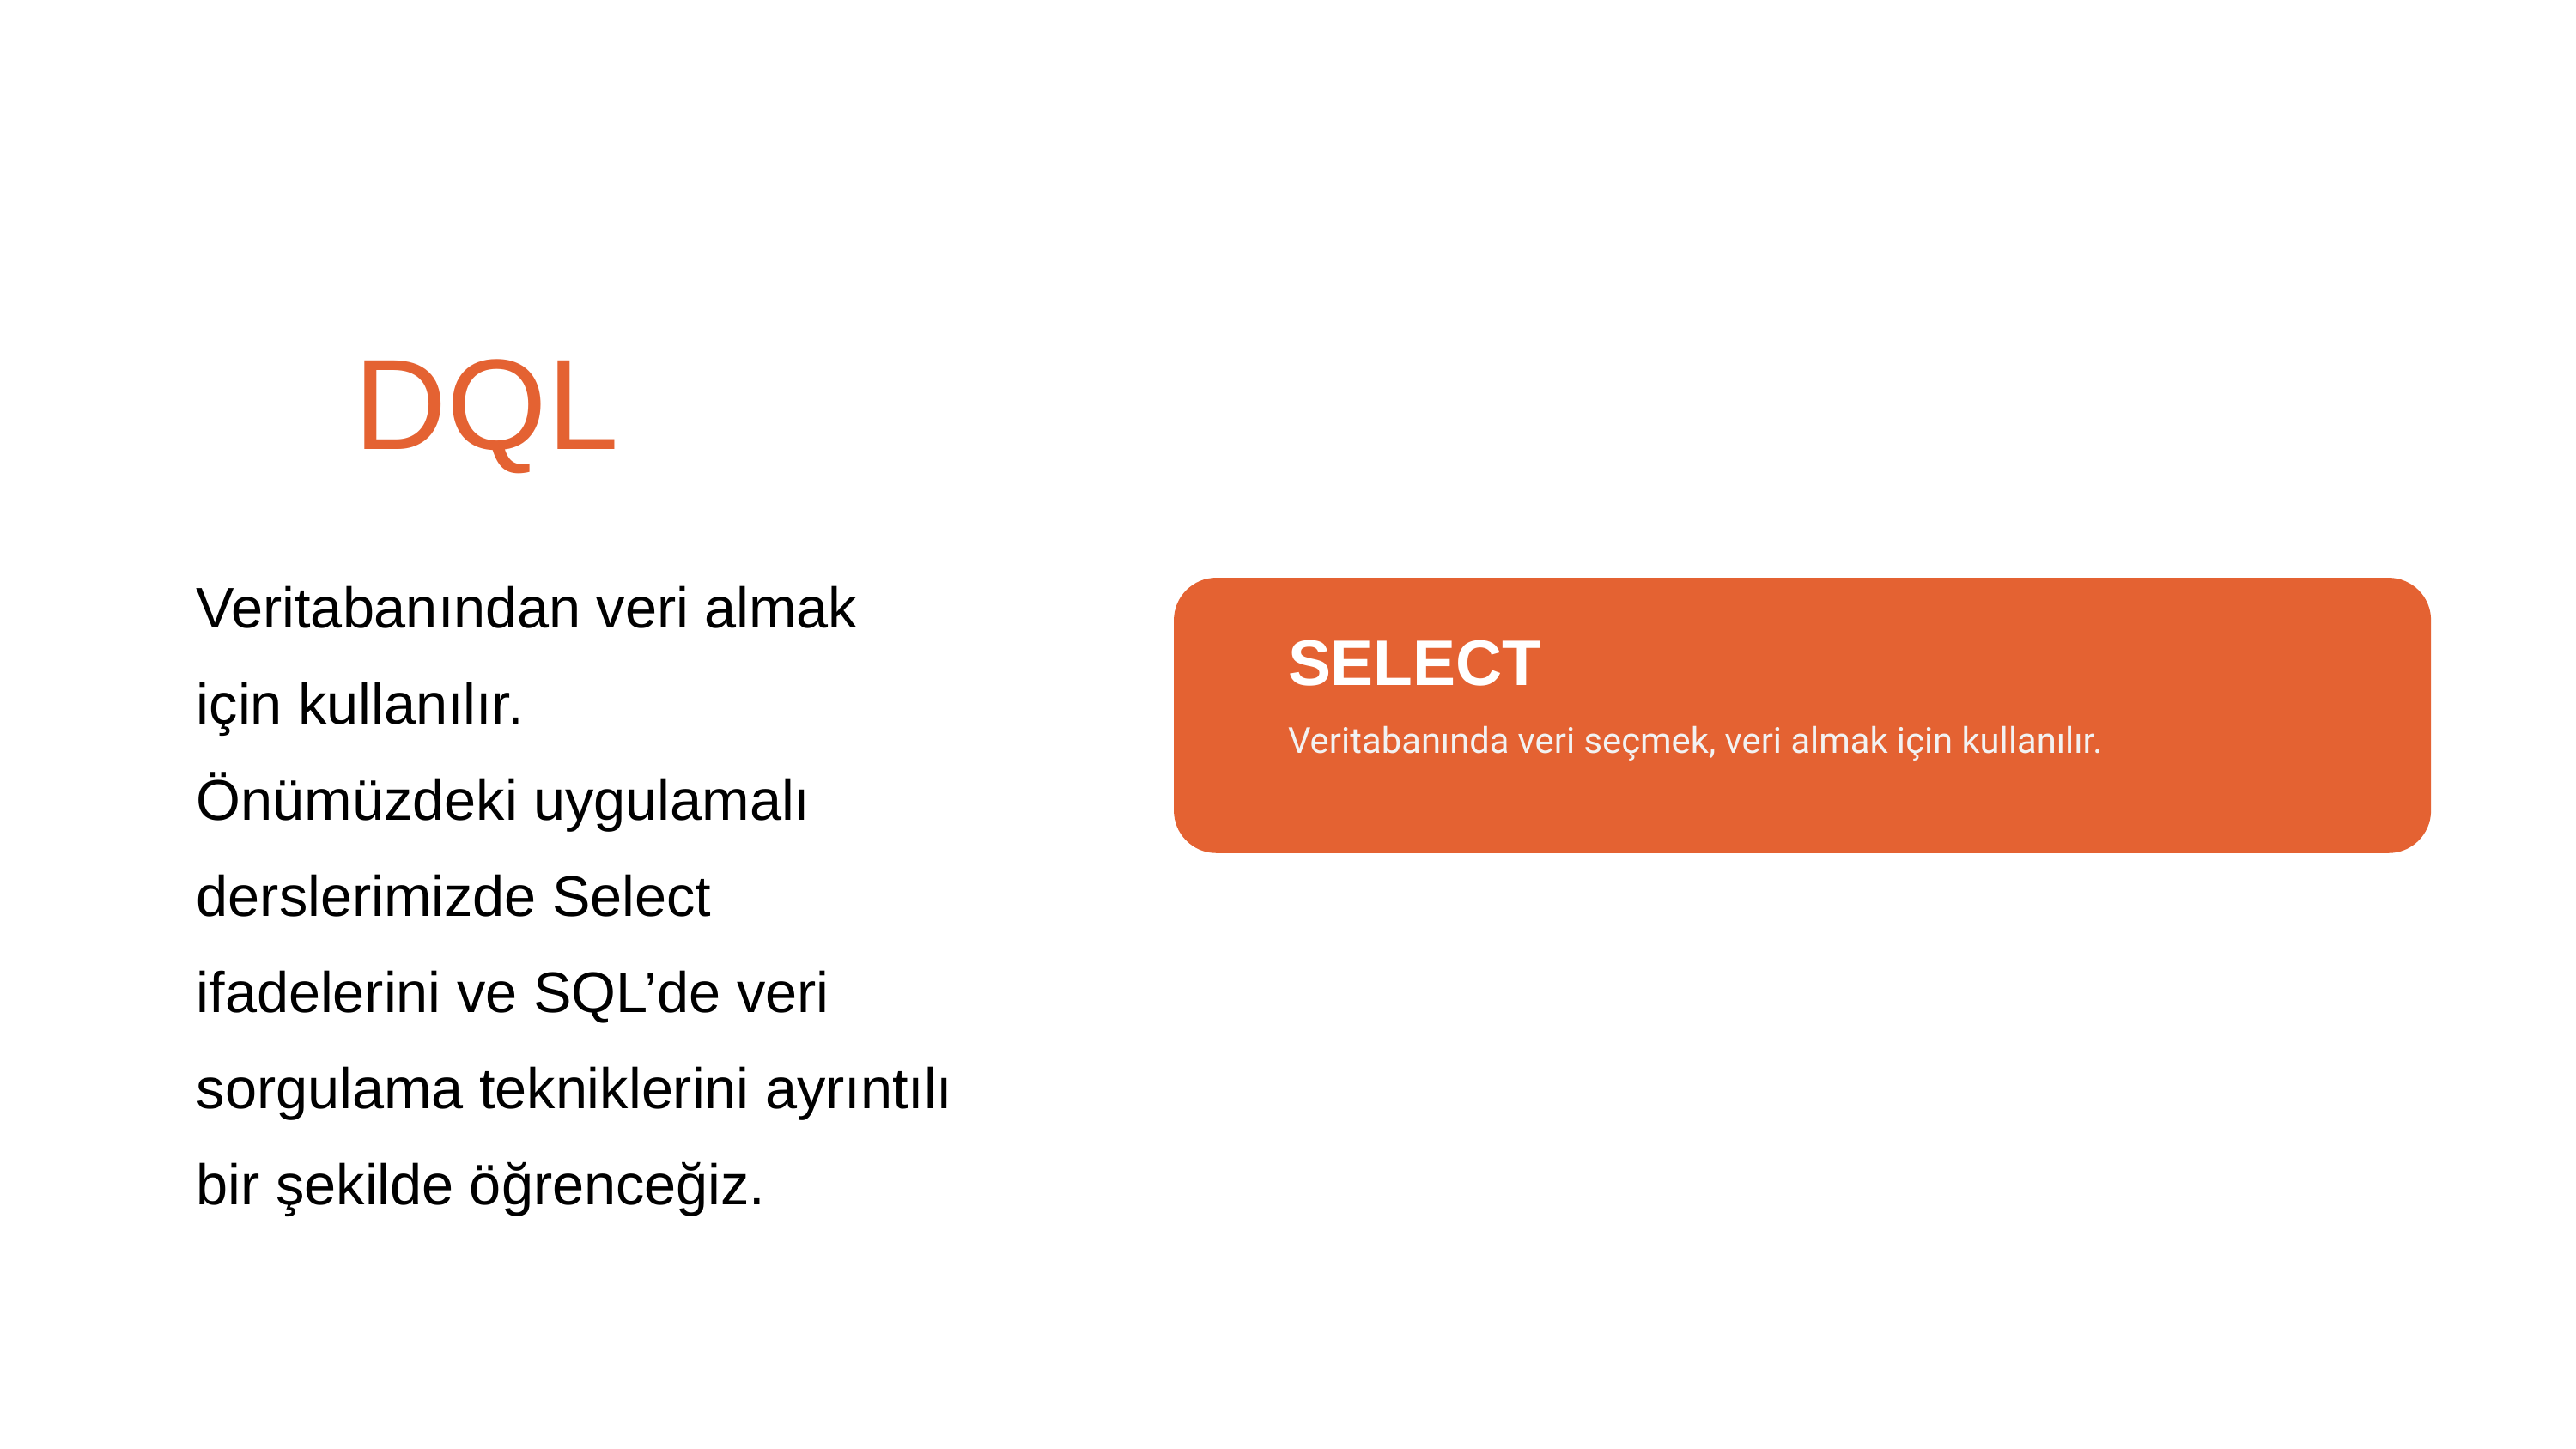

DQL
Veritabanından veri almak için kullanılır.
Önümüzdeki uygulamalı derslerimizde Select ifadelerini ve SQL’de veri sorgulama tekniklerini ayrıntılı bir şekilde öğrenceğiz.

SELECT
Veritabanında veri seçmek, veri almak için kullanılır.